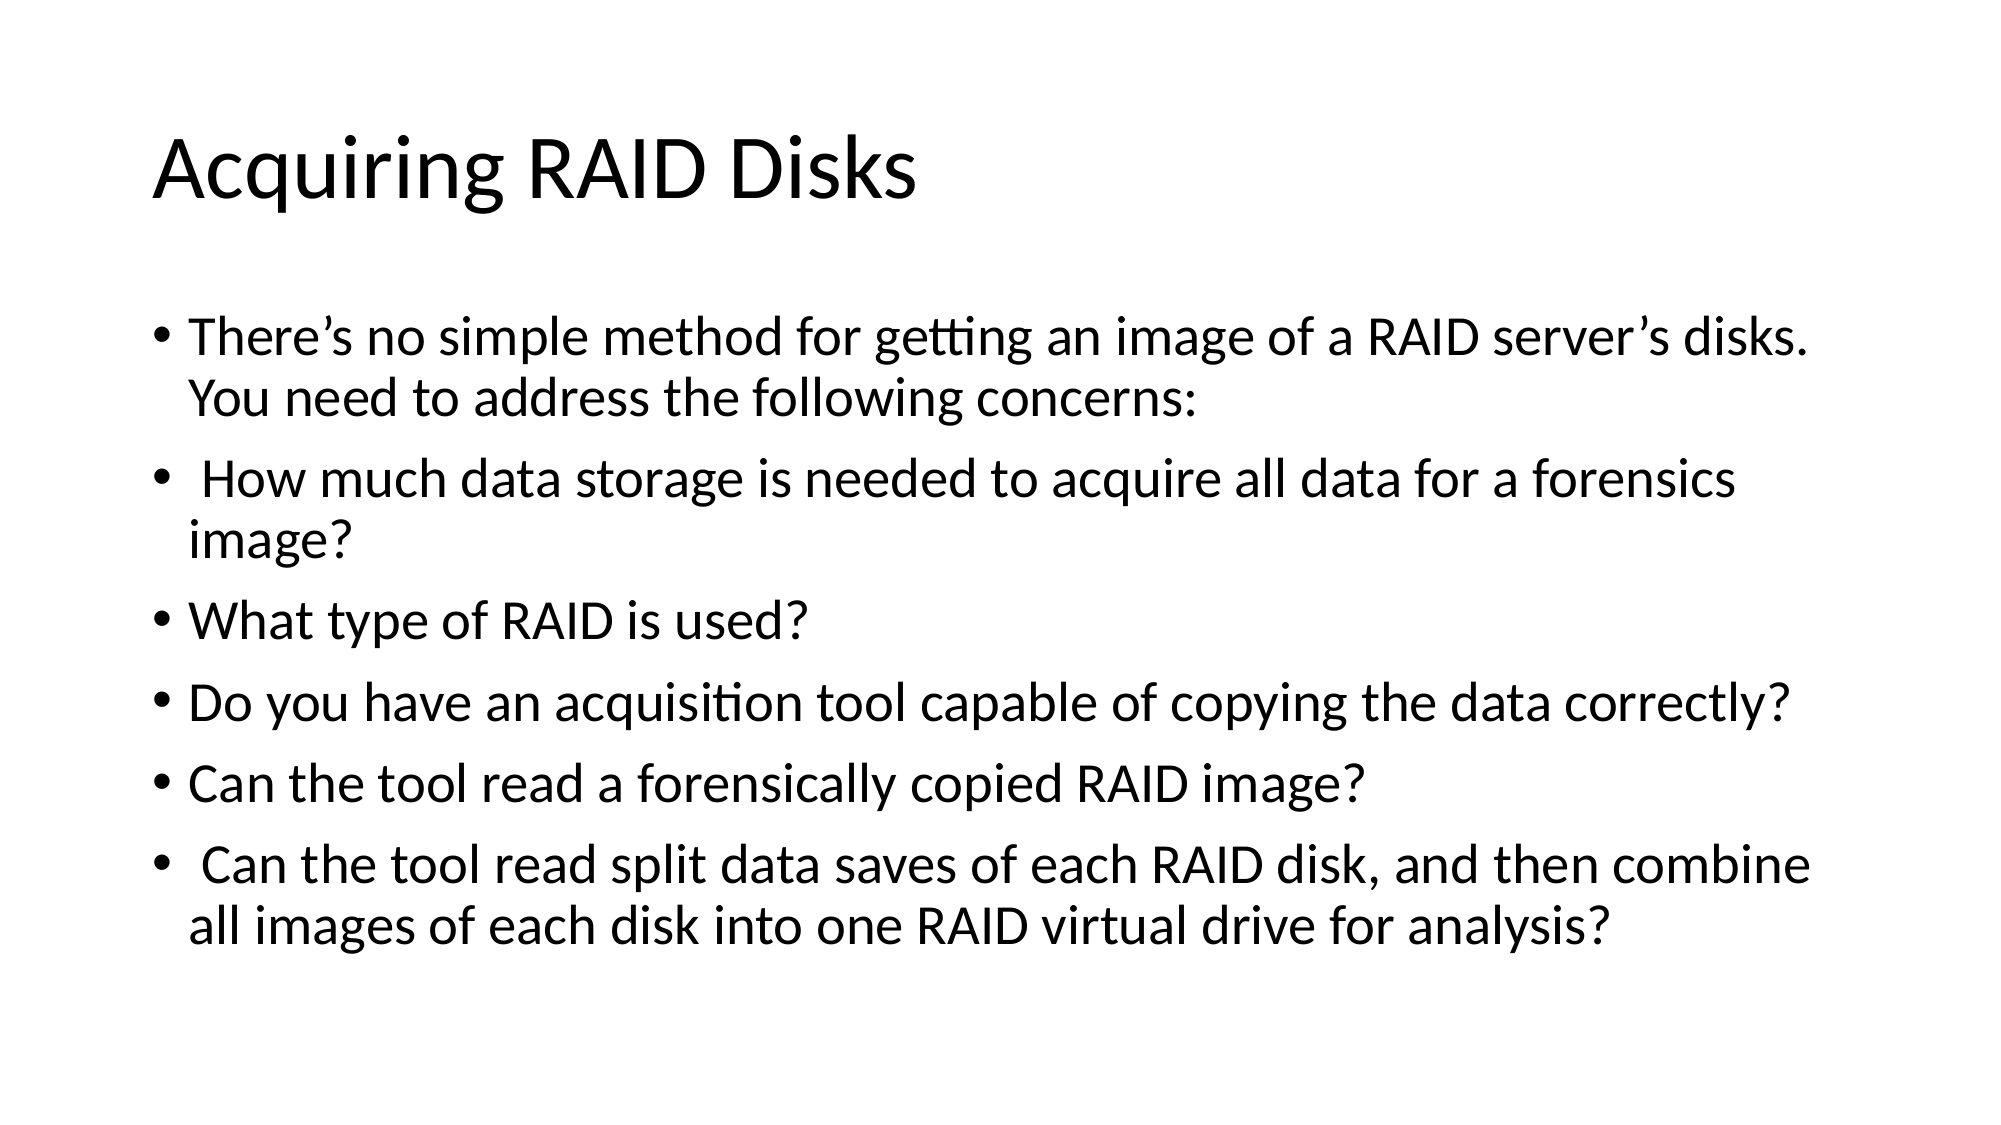

# Acquiring RAID Disks
There’s no simple method for getting an image of a RAID server’s disks. You need to address the following concerns:
 How much data storage is needed to acquire all data for a forensics image?
What type of RAID is used?
Do you have an acquisition tool capable of copying the data correctly?
Can the tool read a forensically copied RAID image?
 Can the tool read split data saves of each RAID disk, and then combine all images of each disk into one RAID virtual drive for analysis?